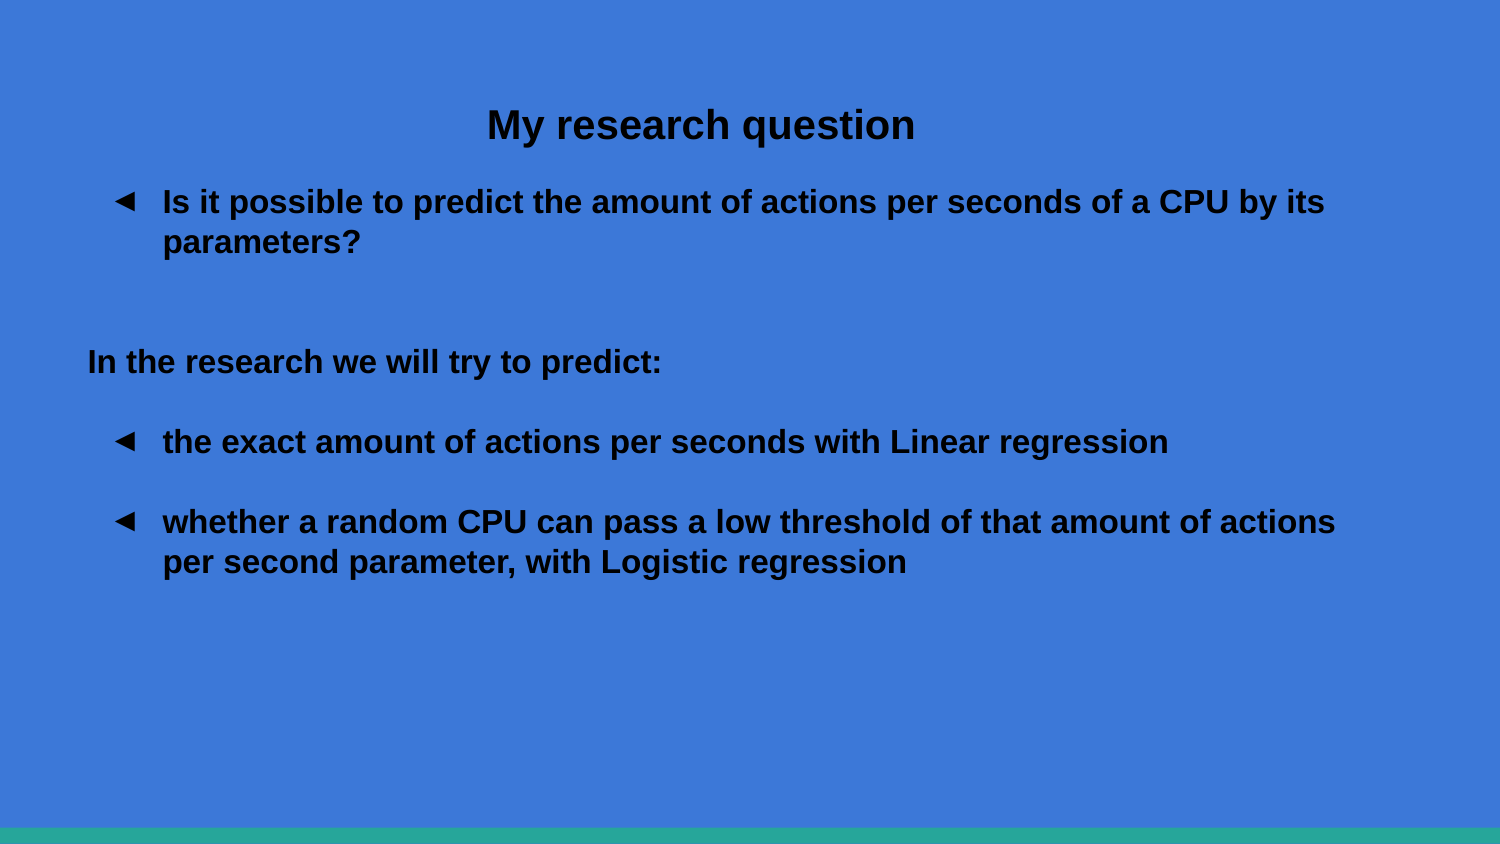

My research question
Is it possible to predict the amount of actions per seconds of a CPU by its parameters?

In the research we will try to predict:

the exact amount of actions per seconds with Linear regression

whether a random CPU can pass a low threshold of that amount of actions per second parameter, with Logistic regression